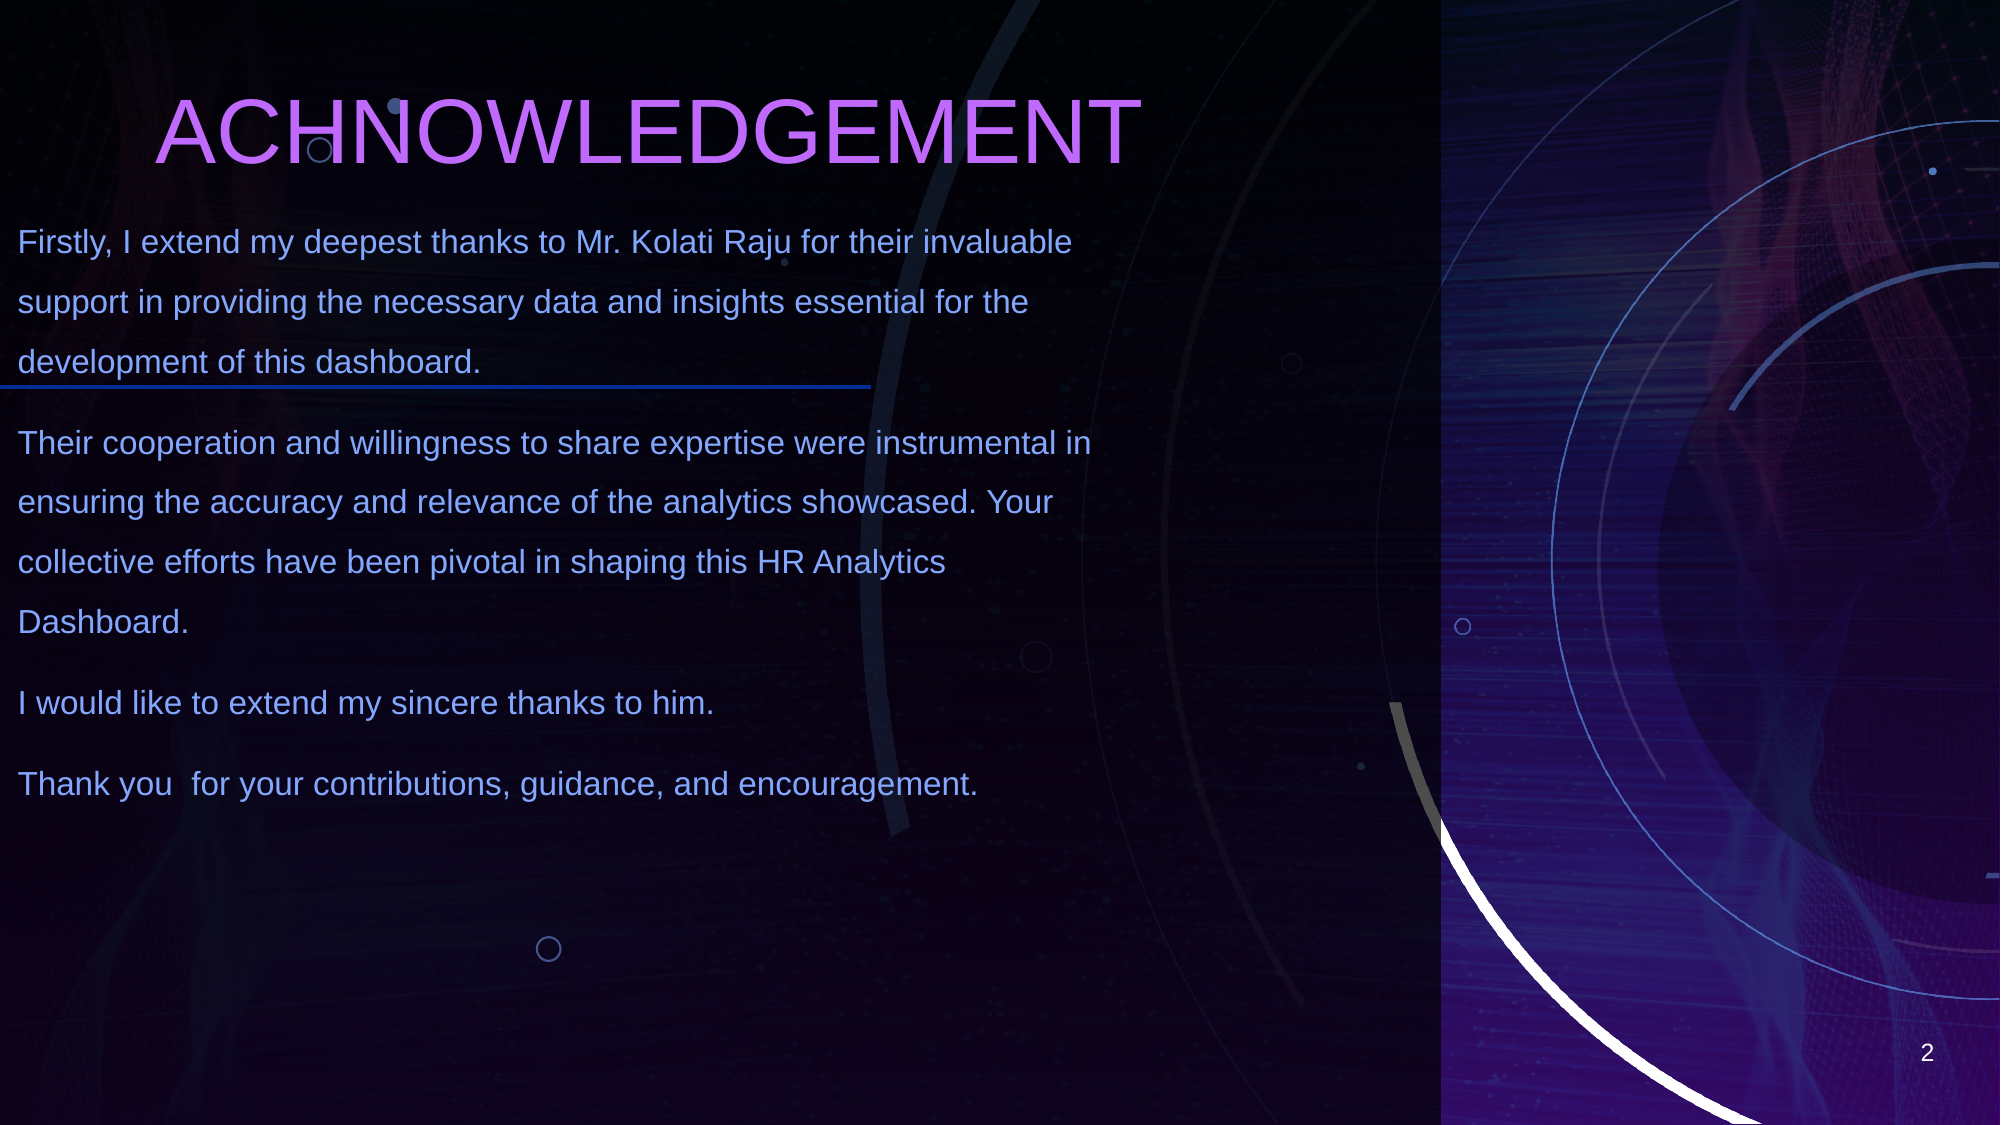

# ACHNOWLEDGEMENT
Firstly, I extend my deepest thanks to Mr. Kolati Raju for their invaluable support in providing the necessary data and insights essential for the development of this dashboard.
Their cooperation and willingness to share expertise were instrumental in ensuring the accuracy and relevance of the analytics showcased. Your collective efforts have been pivotal in shaping this HR Analytics Dashboard.
I would like to extend my sincere thanks to him.
Thank you  for your contributions, guidance, and encouragement.
2